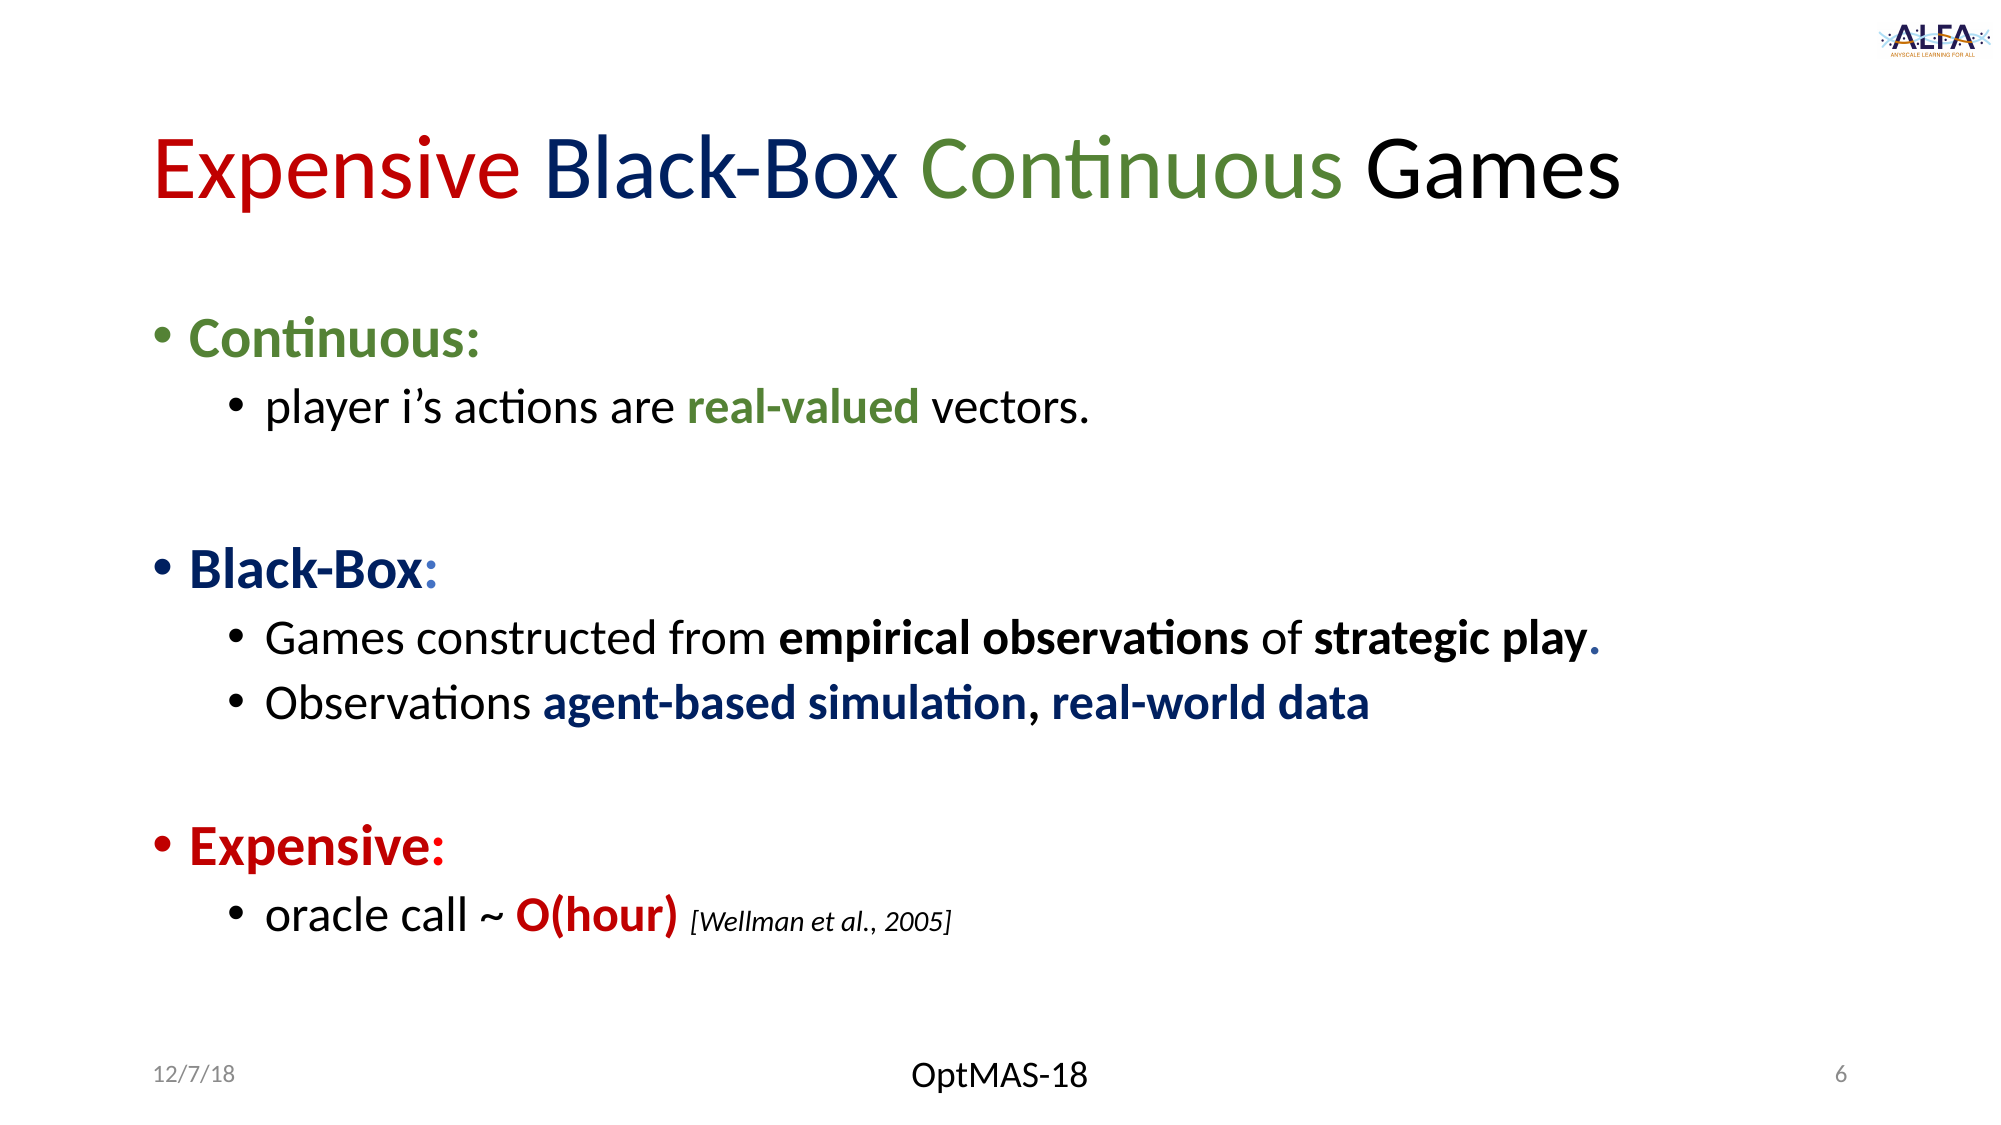

# Expensive Black-Box Continuous Games
Continuous:
player i’s actions are real-valued vectors.

Black-Box:
Games constructed from empirical observations of strategic play.
Observations agent-based simulation, real-world data

Expensive:
oracle call ~ O(hour) [Wellman et al., 2005]

12/7/18
OptMAS-18
6